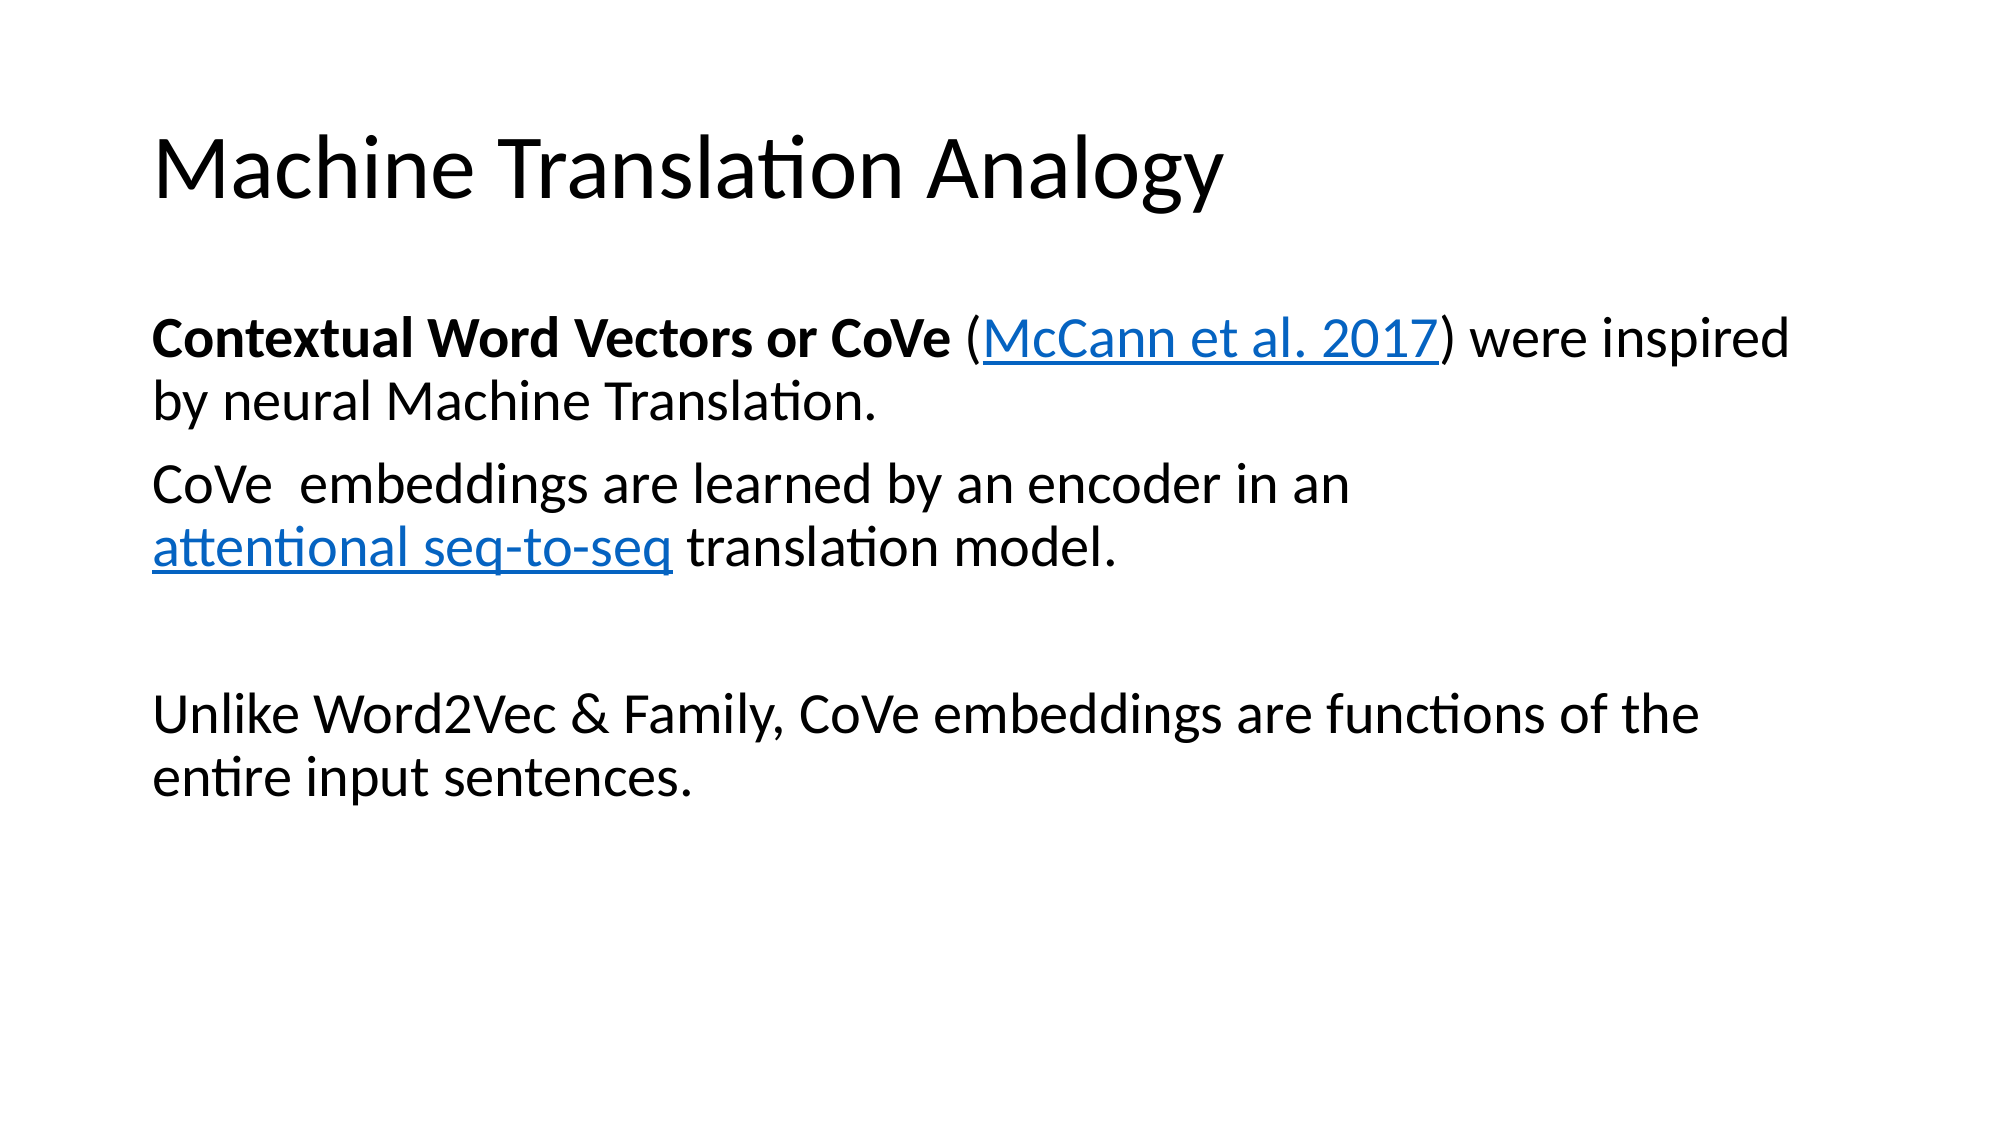

# Machine Translation Analogy
Contextual Word Vectors or CoVe (McCann et al. 2017) were inspired by neural Machine Translation.
CoVe  embeddings are learned by an encoder in an attentional seq-to-seq translation model.

Unlike Word2Vec & Family, CoVe embeddings are functions of the entire input sentences.